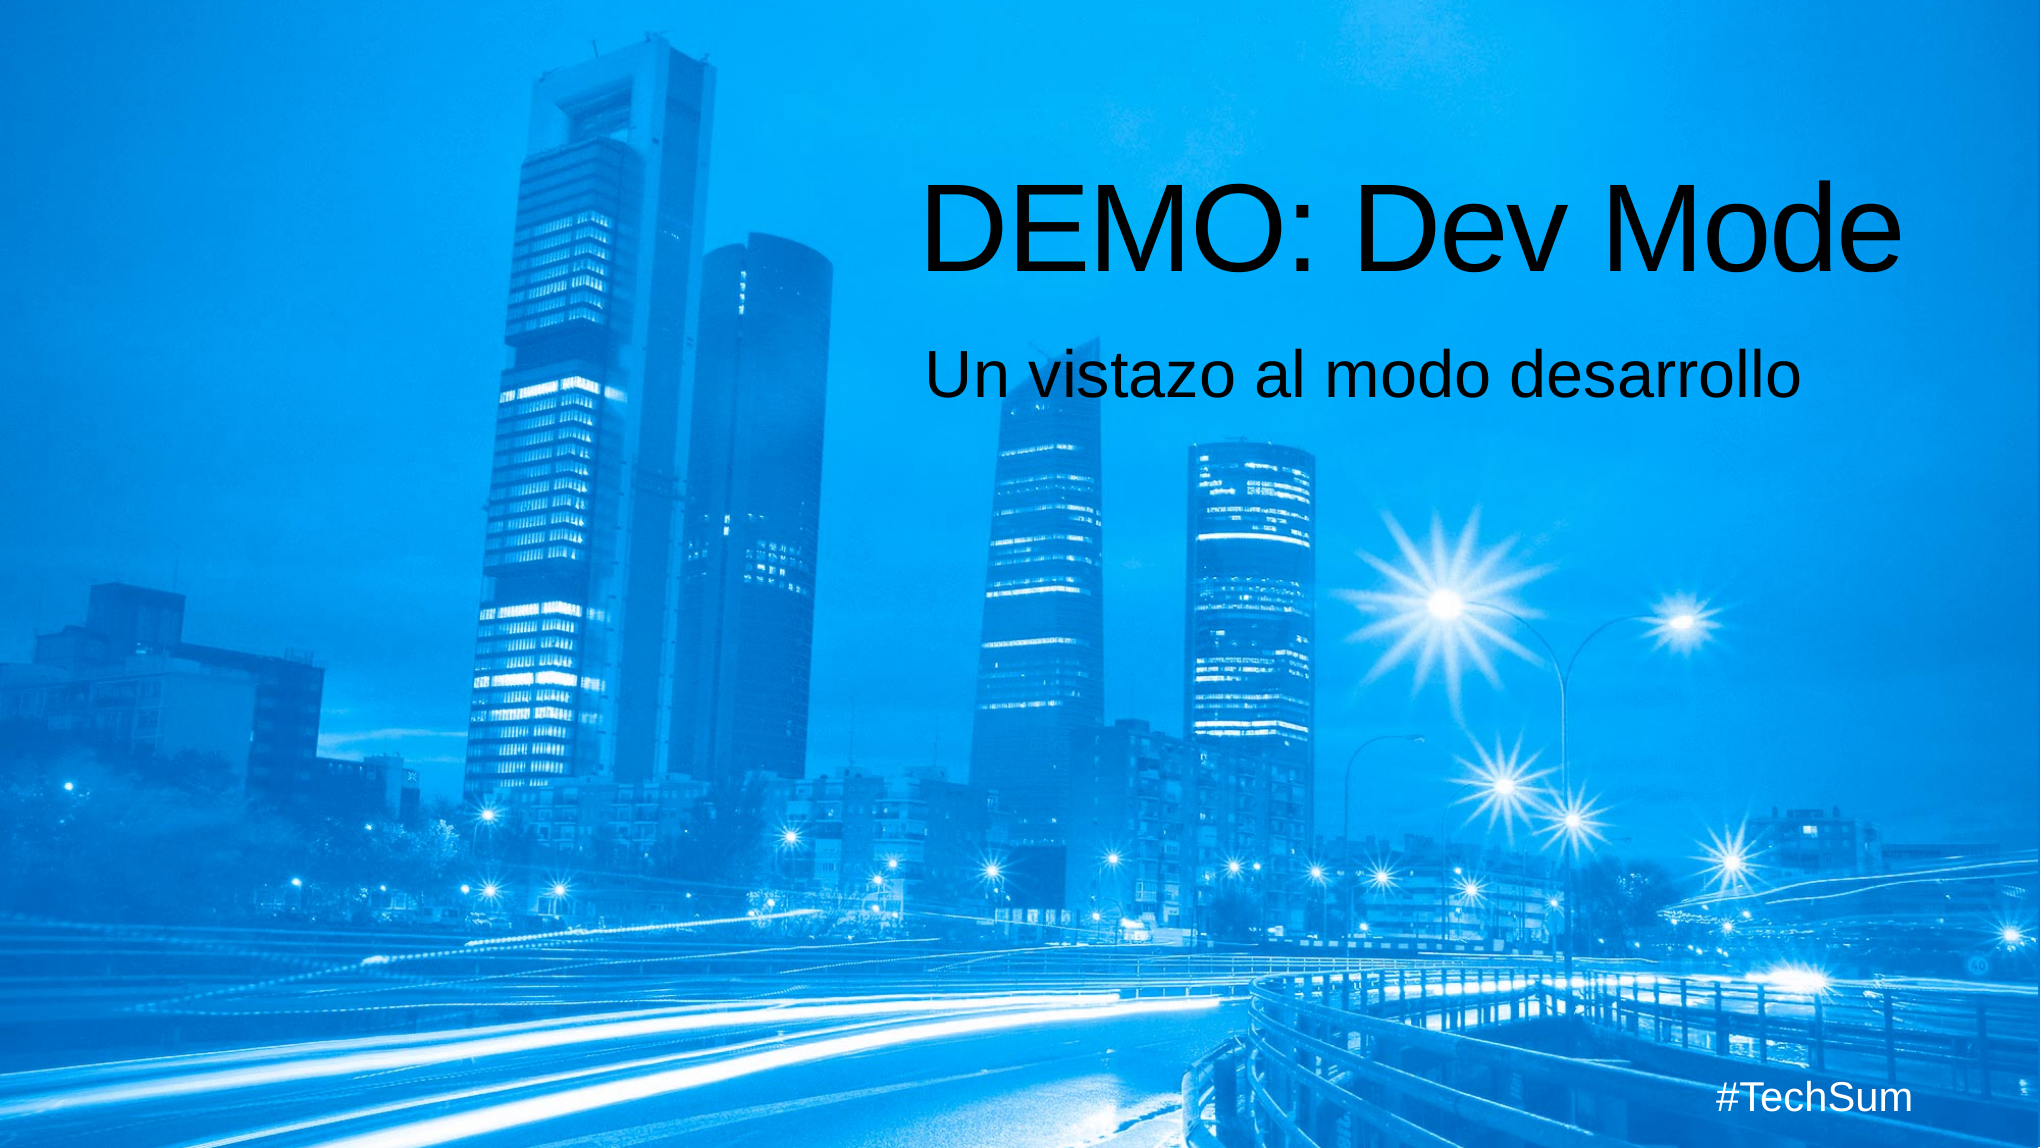

# DEMO: Dev Mode
Un vistazo al modo desarrollo